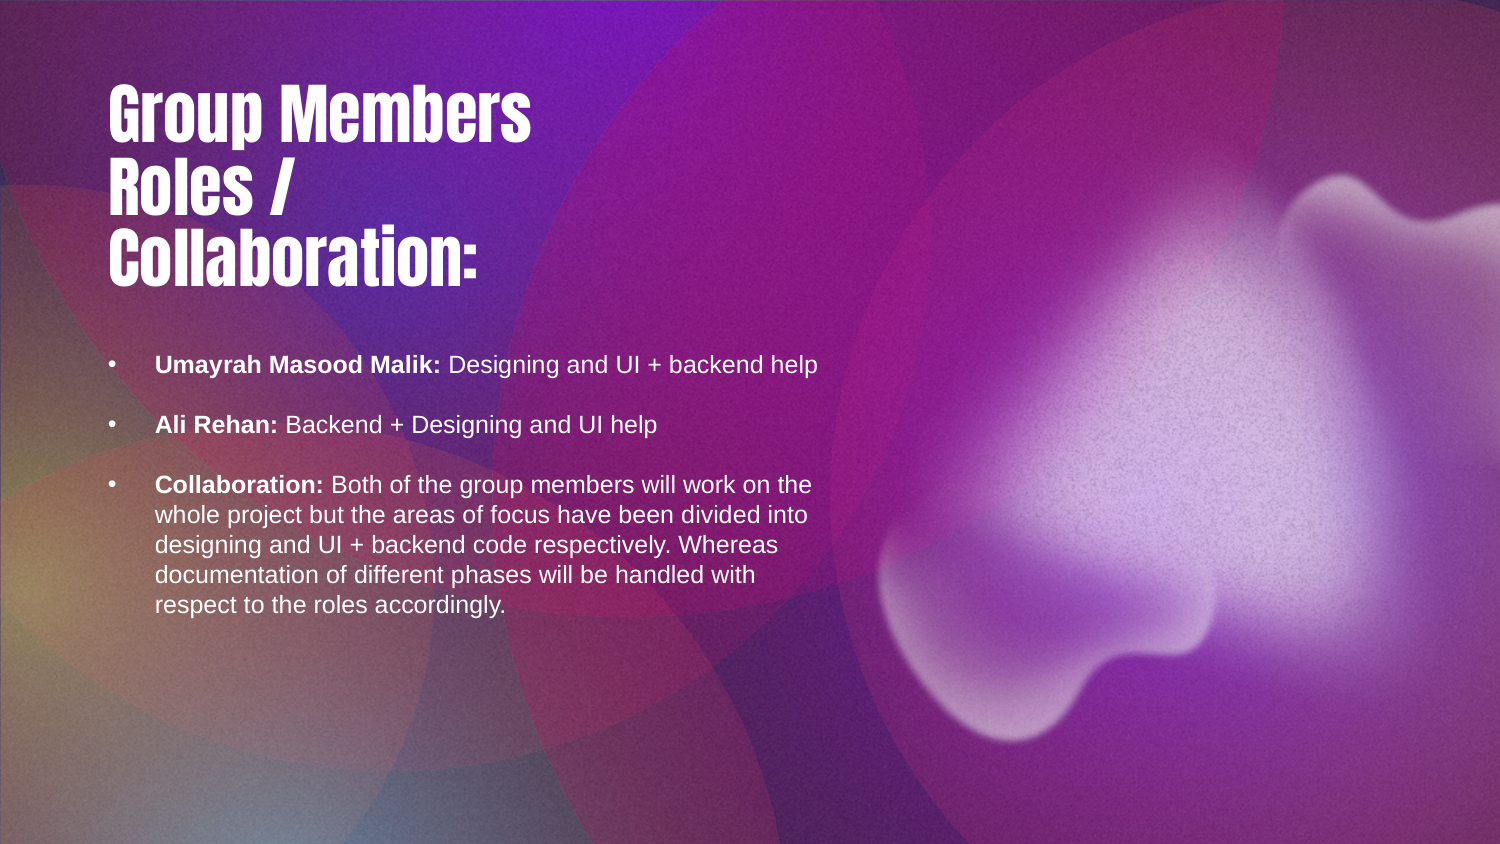

# Group Members Roles / Collaboration:
Umayrah Masood Malik: Designing and UI + backend help

Ali Rehan: Backend + Designing and UI help

Collaboration: Both of the group members will work on the whole project but the areas of focus have been divided into designing and UI + backend code respectively. Whereas documentation of different phases will be handled with respect to the roles accordingly.